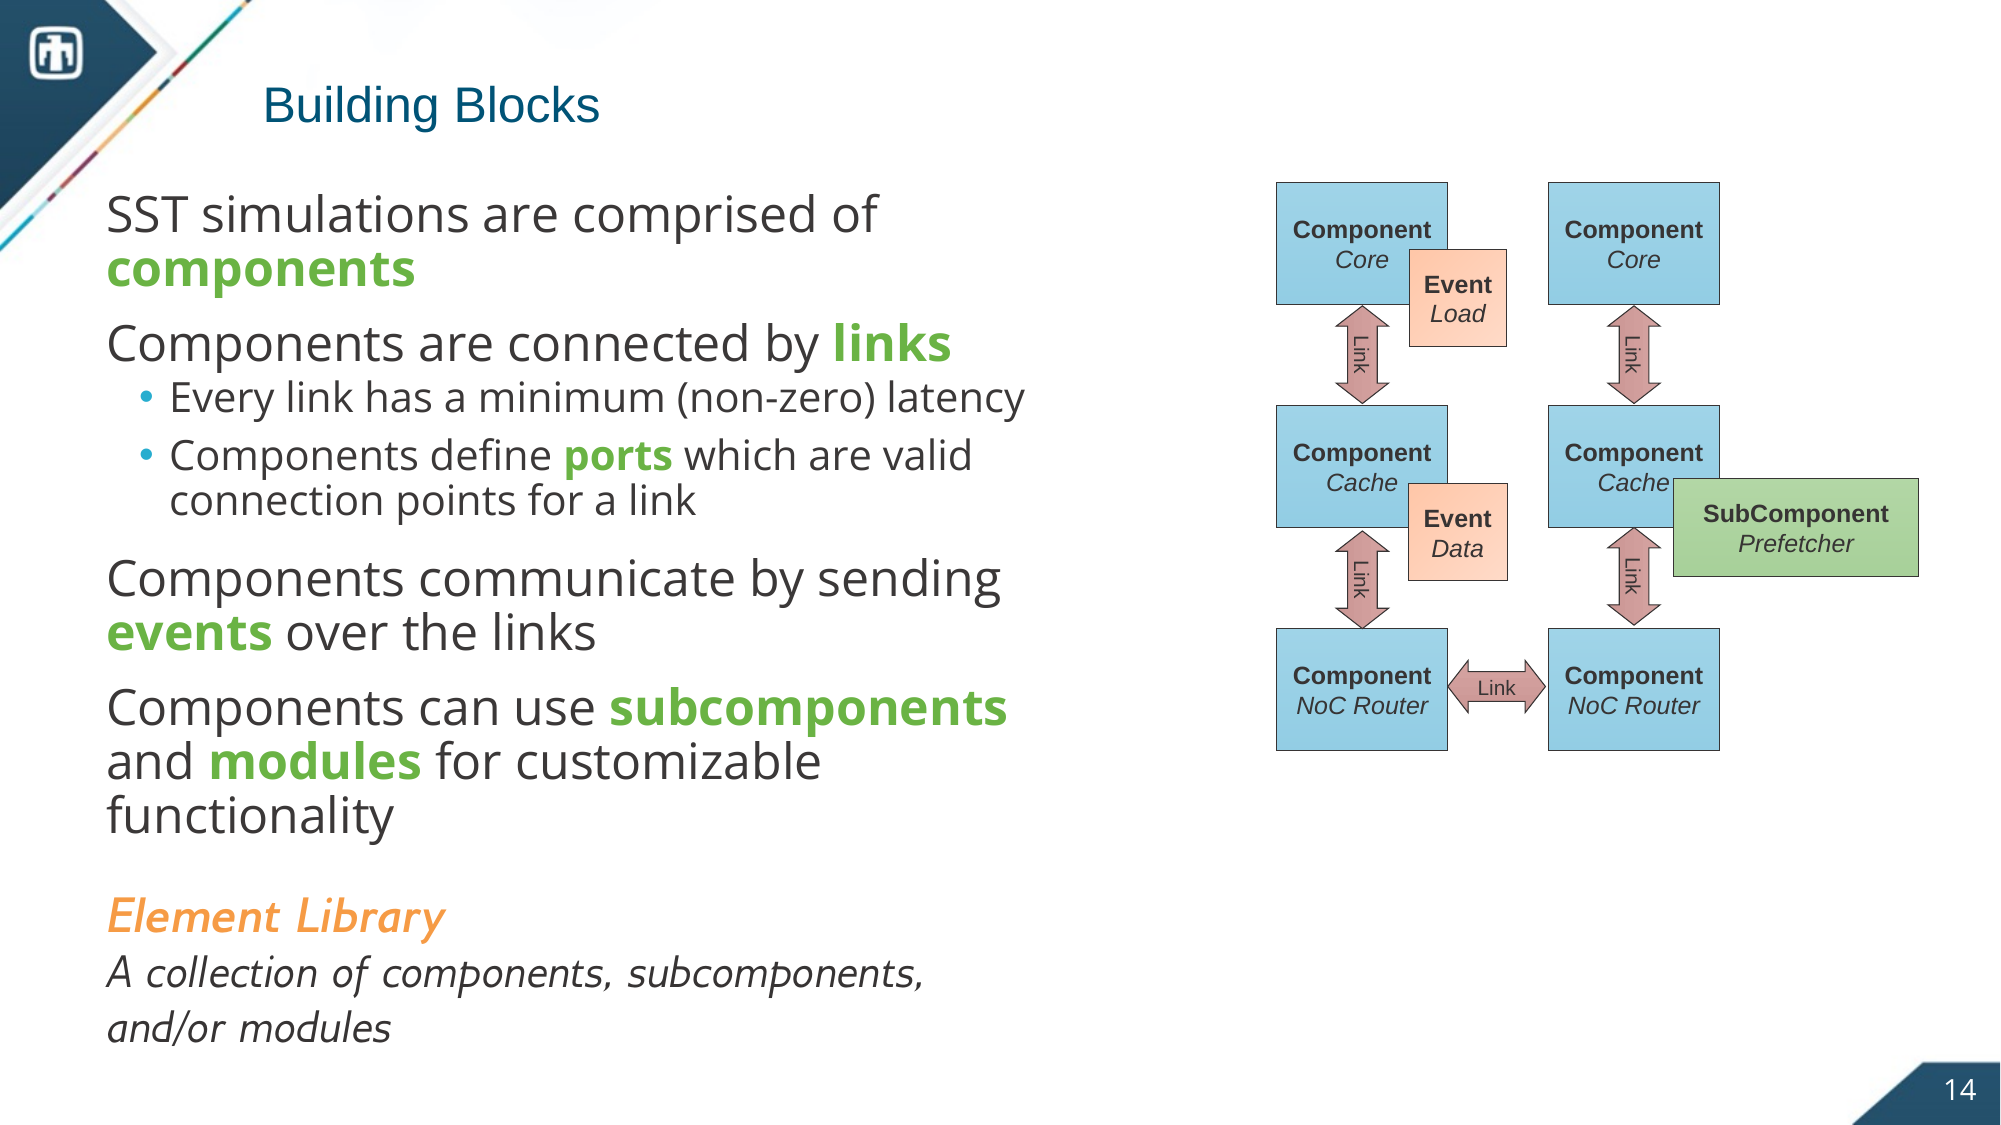

# Building Blocks
SST simulations are comprised of components
Components are connected by links
Every link has a minimum (non-zero) latency
Components define ports which are valid connection points for a link
Components communicate by sending events over the links
Components can use subcomponents and modules for customizable functionality

Component
Core
Component
Core
Component
Cache
Component
Cache
Component
NoC Router
Component
NoC Router
Event
Load
Link
Link
Link
Link
Link
SubComponent
Prefetcher
Event
Data
Element Library
A collection of components, subcomponents, and/or modules
14